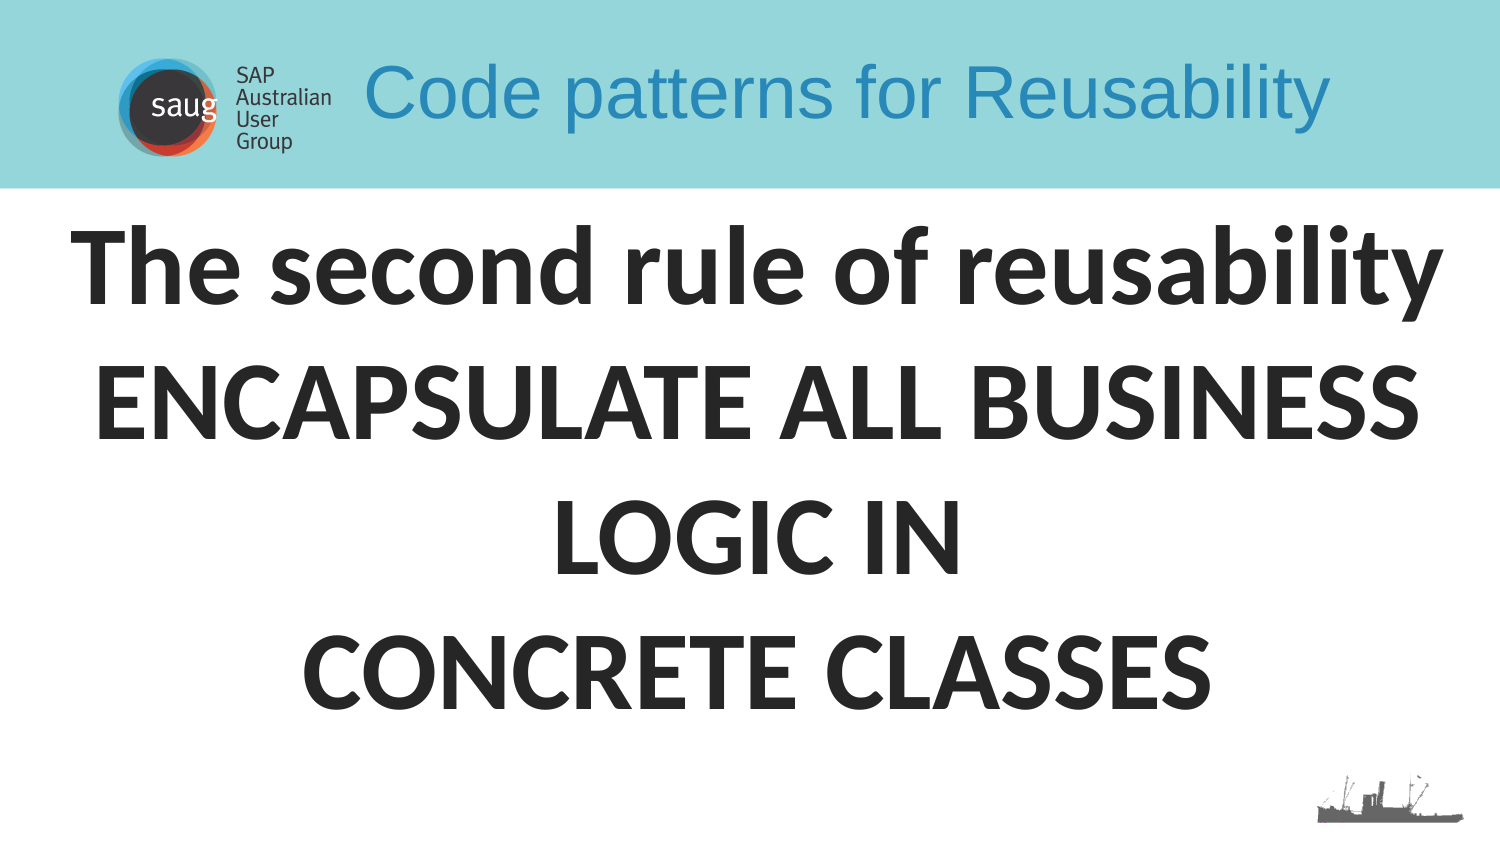

# Code patterns for Reusability
The second rule of reusability ENCAPSULATE ALL BUSINESS LOGIC IN
CONCRETE CLASSES